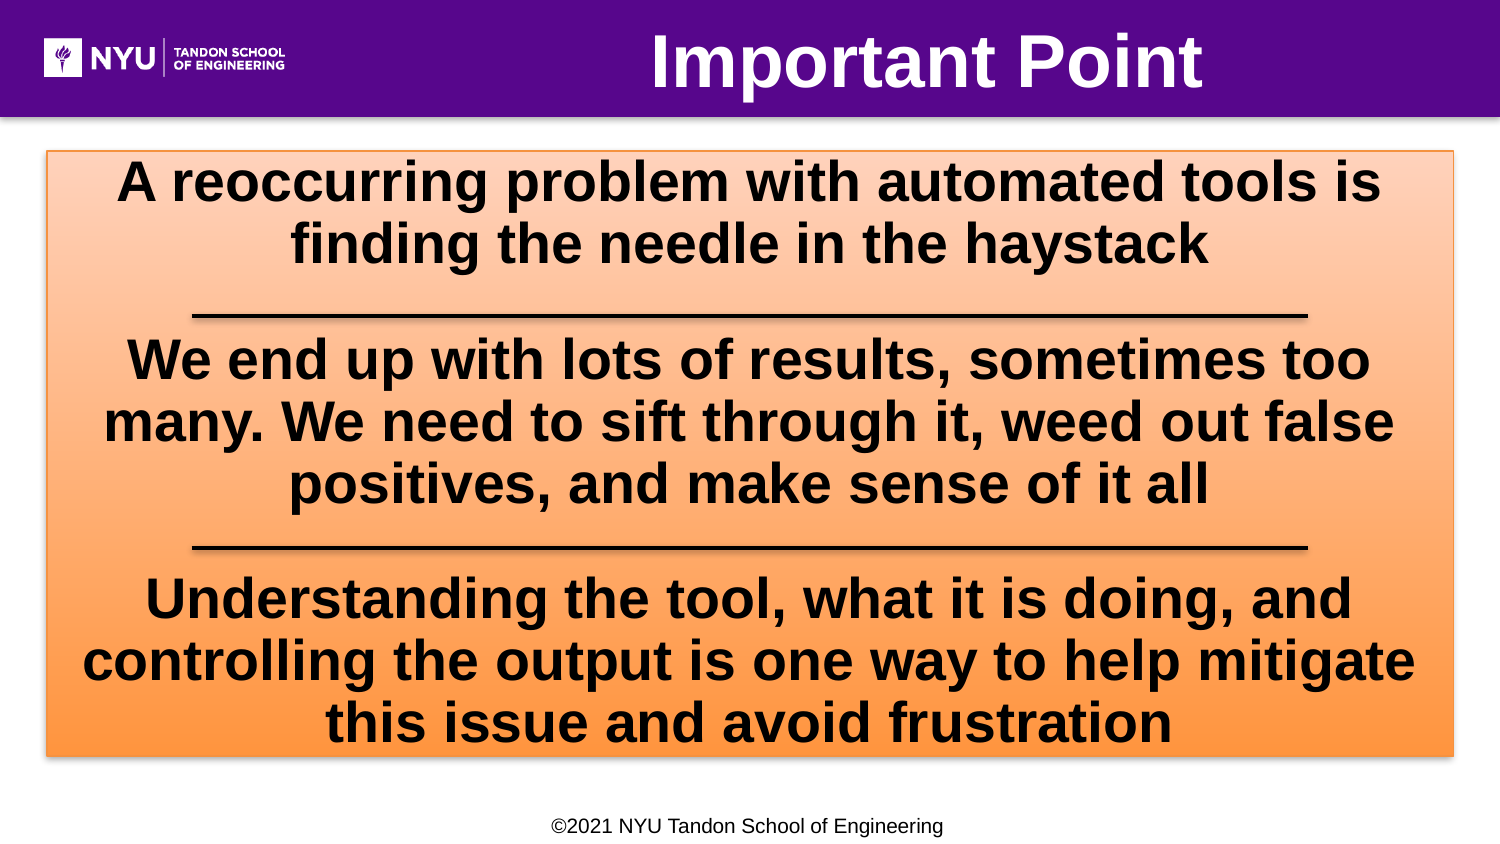

Important Point
A reoccurring problem with automated tools is finding the needle in the haystack

We end up with lots of results, sometimes too many. We need to sift through it, weed out false positives, and make sense of it all

Understanding the tool, what it is doing, and controlling the output is one way to help mitigate this issue and avoid frustration